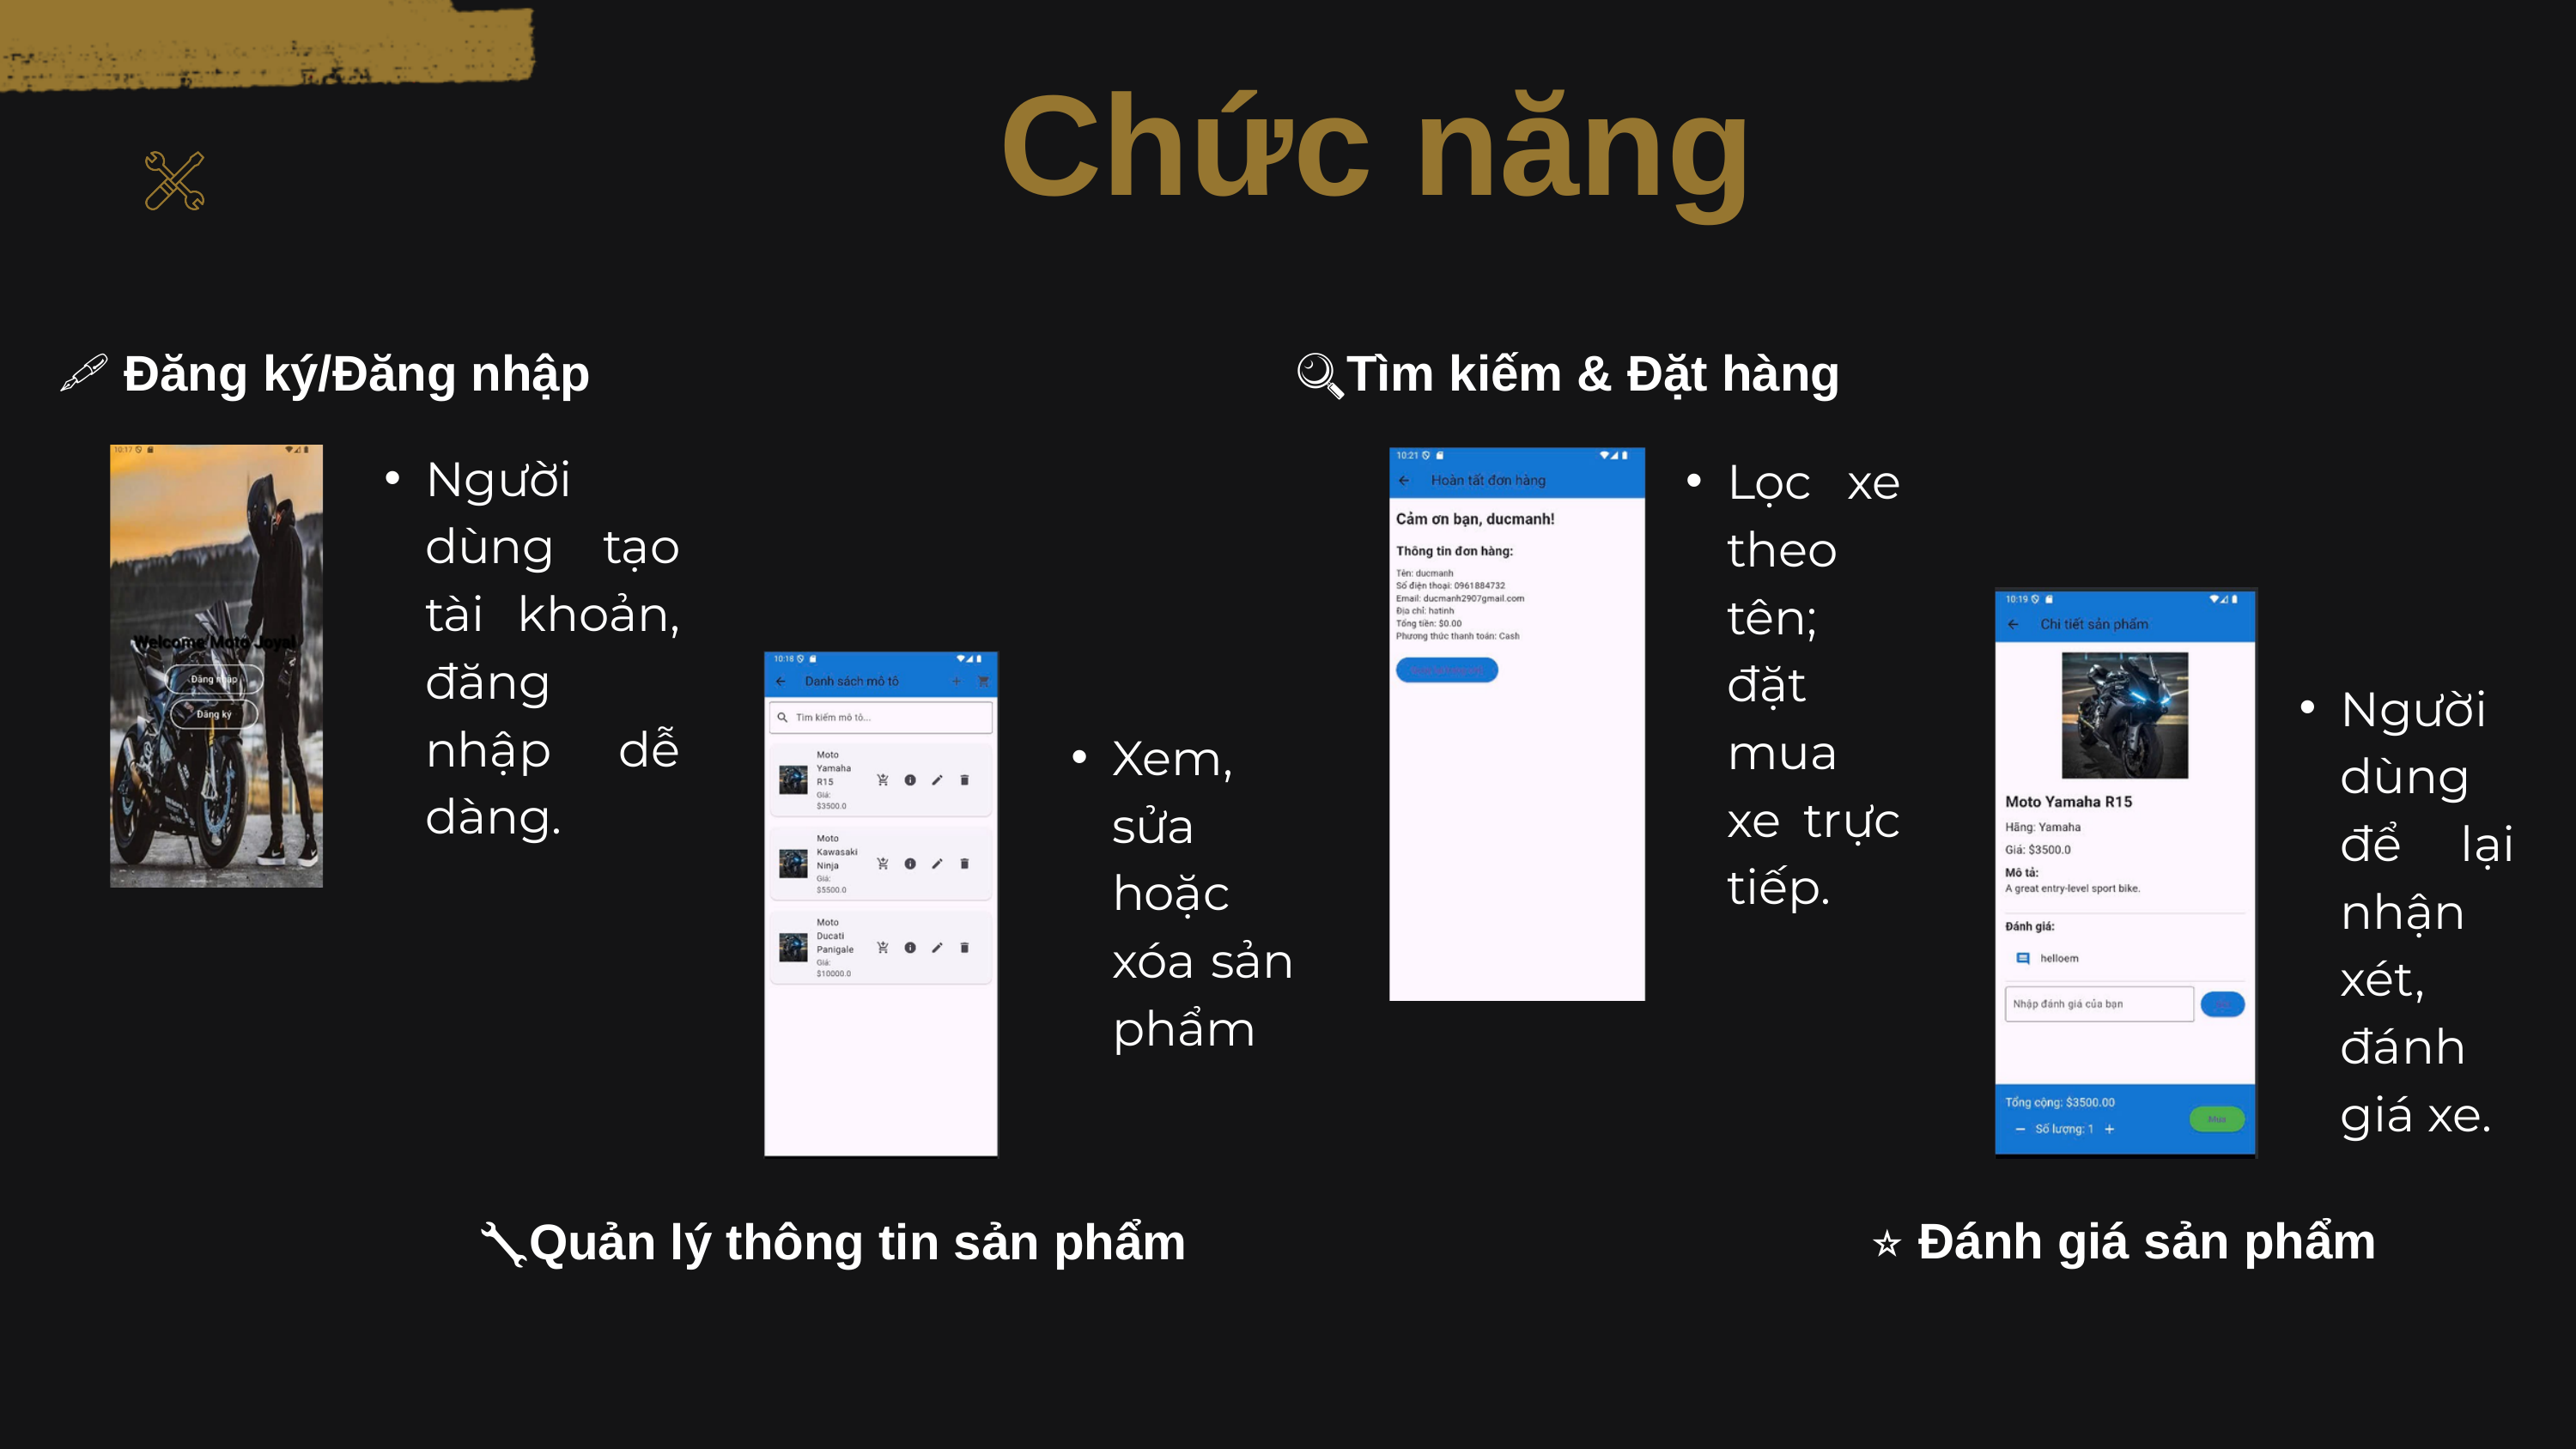

Chức năng

🖋 Đăng ký/Đăng nhập
🔍Tìm kiếm & Đặt hàng
Người dùng tạo tài khoản, đăng nhập dễ dàng.

Lọc xe theo tên; đặt mua xe trực tiếp.

Người dùng để lại nhận xét, đánh giá xe.
Xem, sửa hoặc xóa sản phẩm

⭐ Đánh giá sản phẩm
🔧Quản lý thông tin sản phẩm